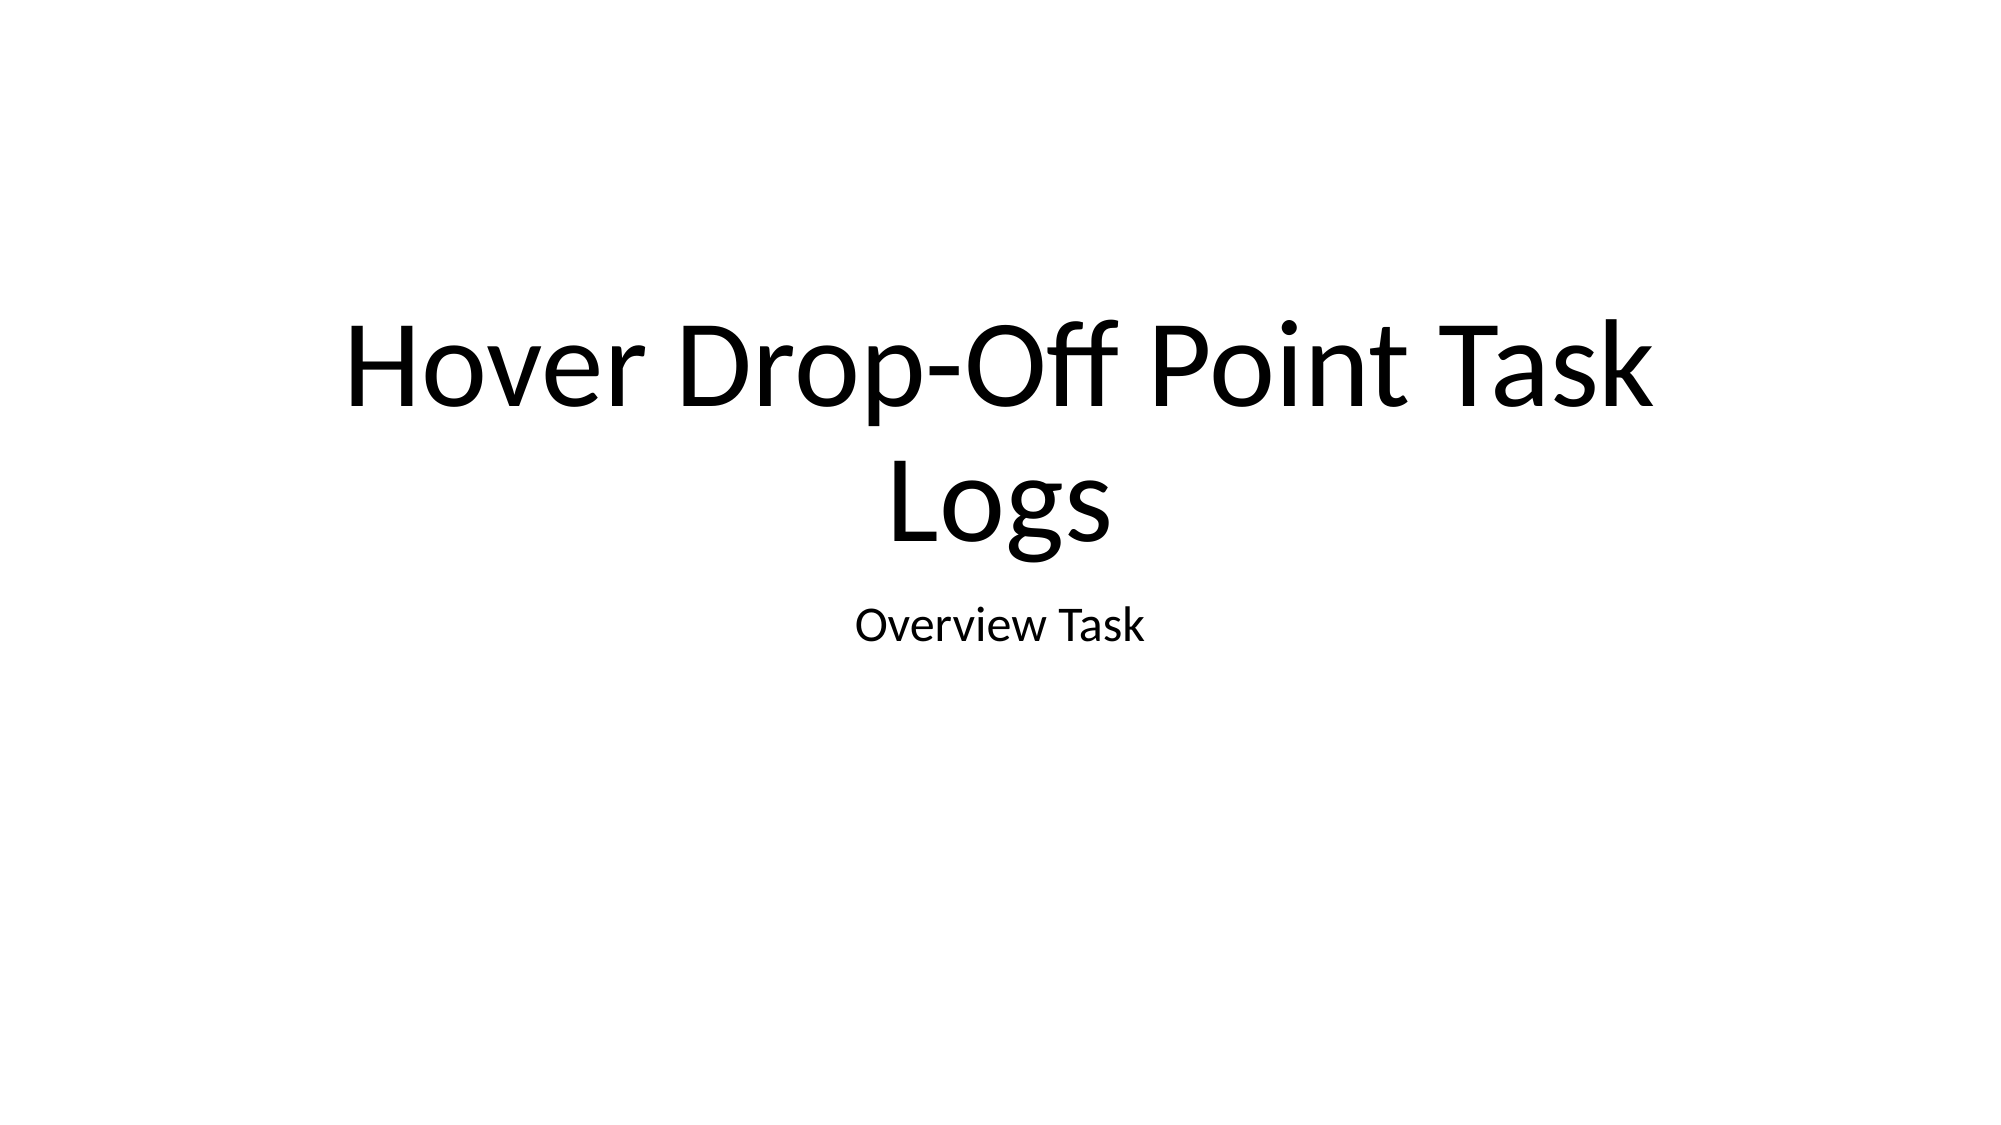

# Hover Drop-Off Point Task Logs
Overview Task